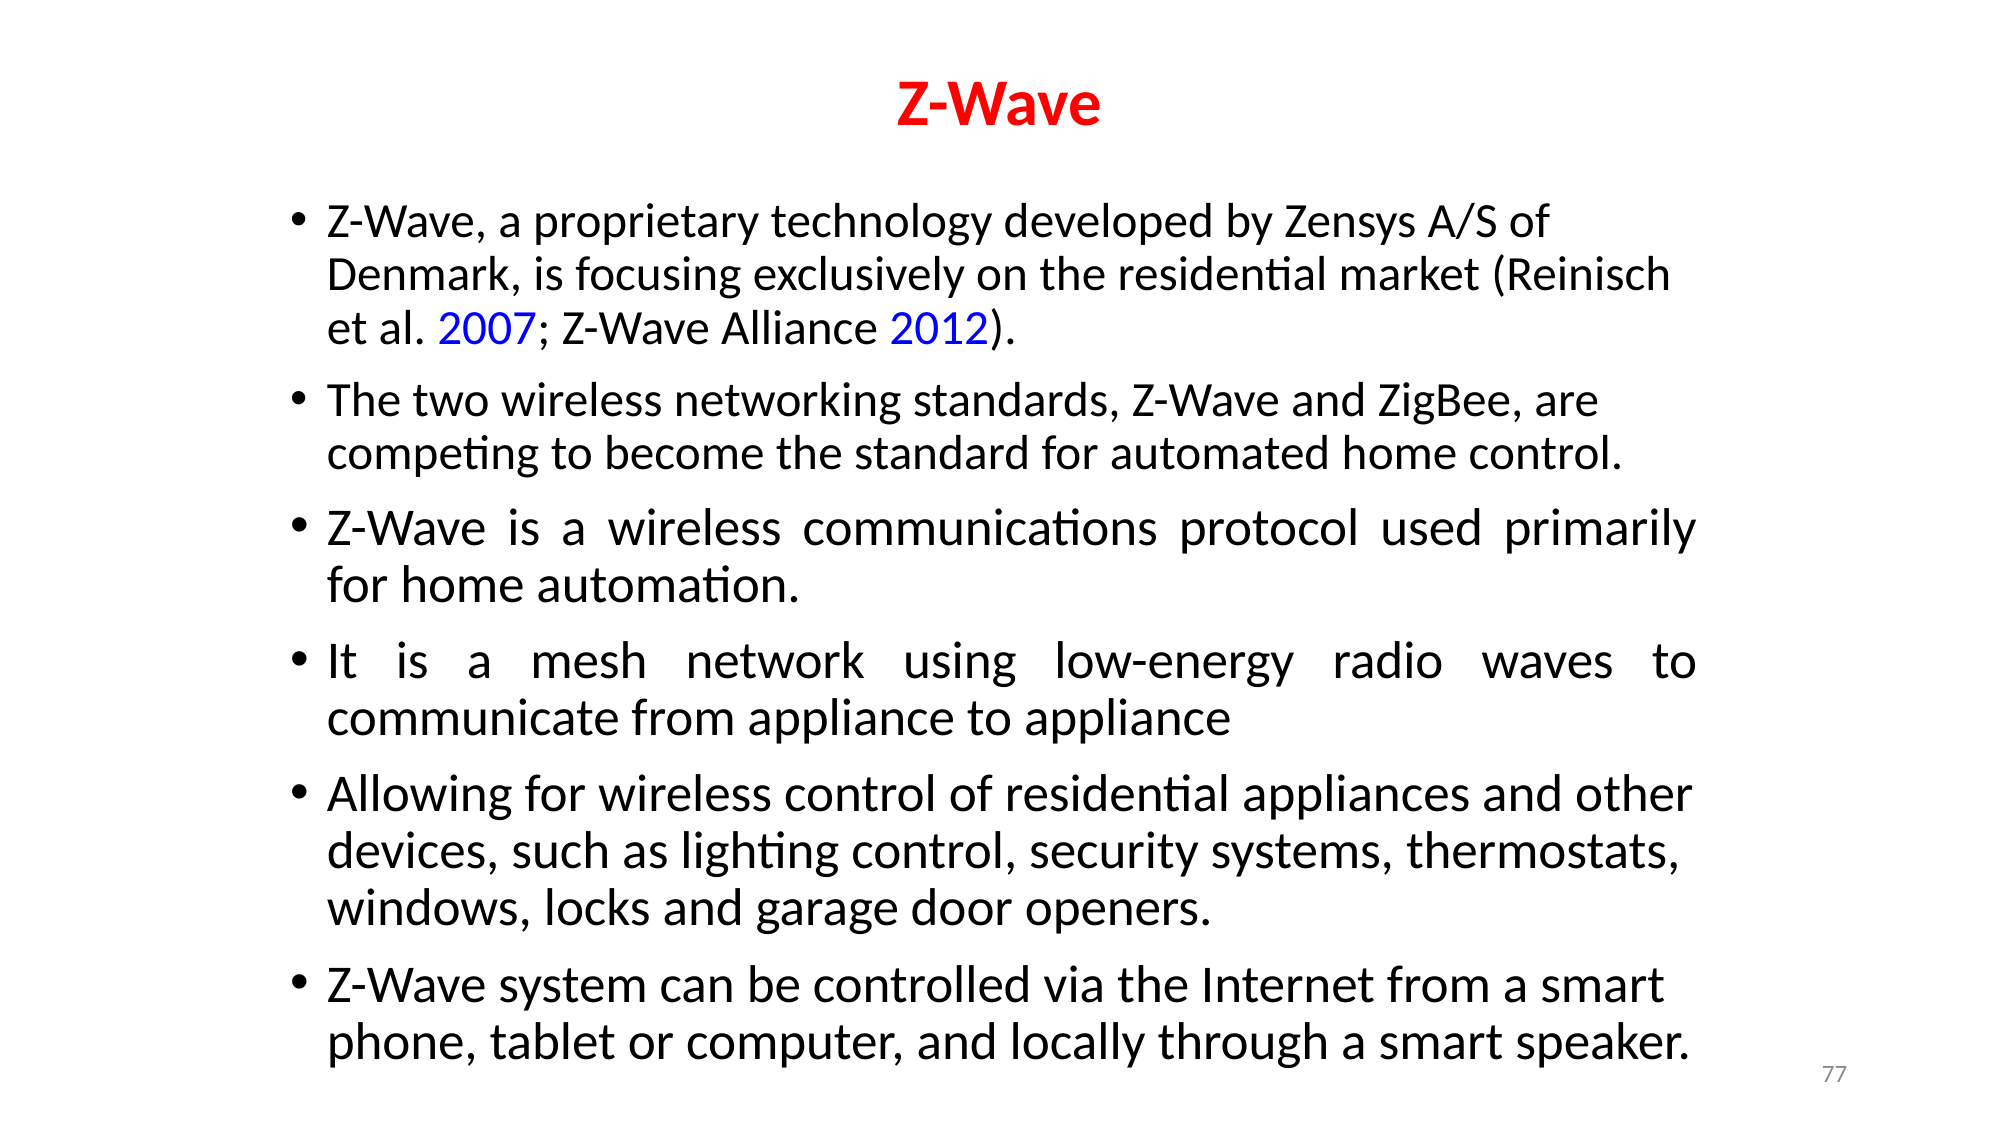

# Z-Wave
Z-Wave, a proprietary technology developed by Zensys A/S of Denmark, is focusing exclusively on the residential market (Reinisch et al. 2007; Z-Wave Alliance 2012).
The two wireless networking standards, Z-Wave and ZigBee, are competing to become the standard for automated home control.
Z-Wave is a wireless communications protocol used primarily for home automation.
It is a mesh network using low-energy radio waves to communicate from appliance to appliance
Allowing for wireless control of residential appliances and other devices, such as lighting control, security systems, thermostats, windows, locks and garage door openers.
Z-Wave system can be controlled via the Internet from a smart phone, tablet or computer, and locally through a smart speaker.
77